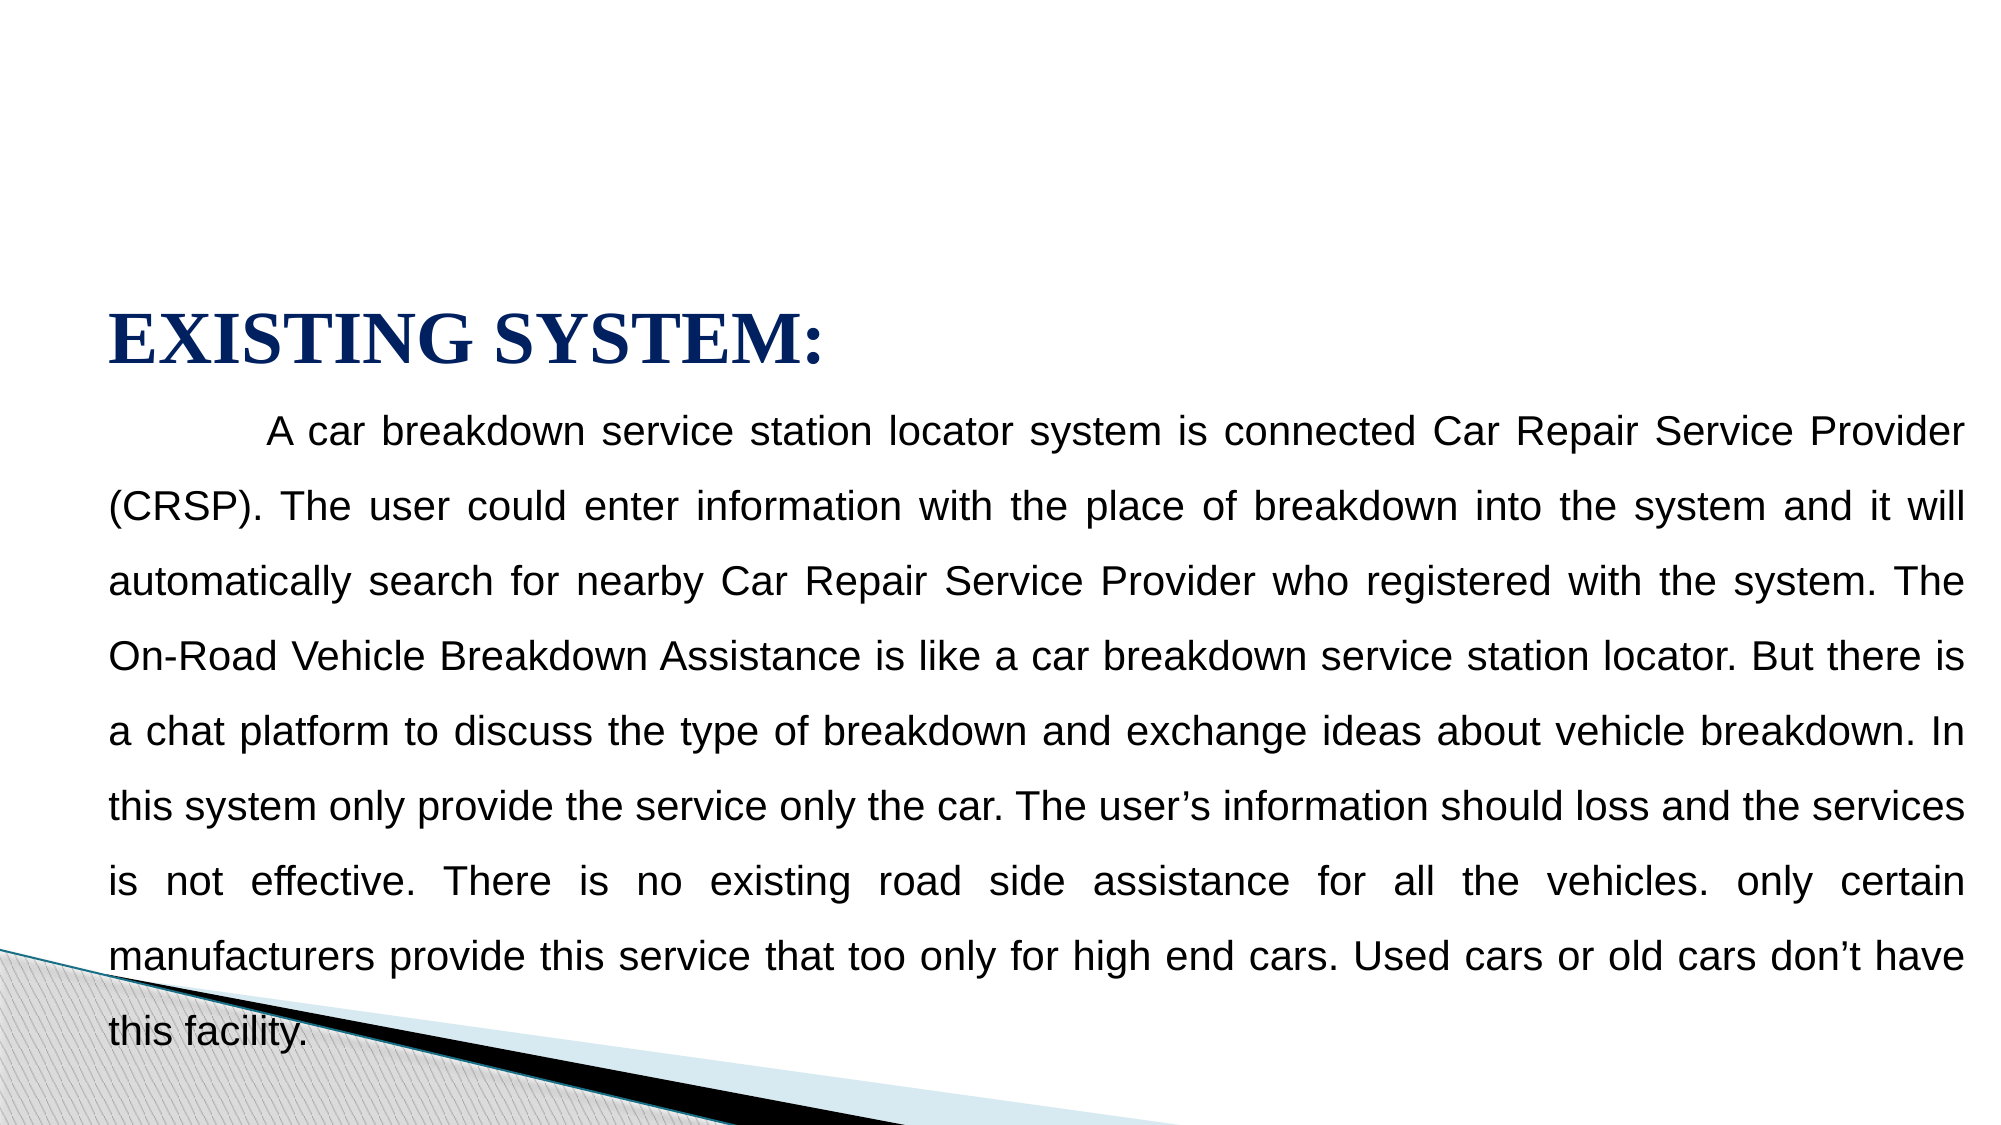

EXISTING SYSTEM:
          A car breakdown service station locator system is connected Car Repair Service Provider (CRSP). The user could enter information with the place of breakdown into the system and it will automatically search for nearby Car Repair Service Provider who registered with the system. The On-Road Vehicle Breakdown Assistance is like a car breakdown service station locator. But there is a chat platform to discuss the type of breakdown and exchange ideas about vehicle breakdown. In this system only provide the service only the car. The user’s information should loss and the services is not effective. There is no existing road side assistance for all the vehicles. only certain manufacturers provide this service that too only for high end cars. Used cars or old cars don’t have this facility.